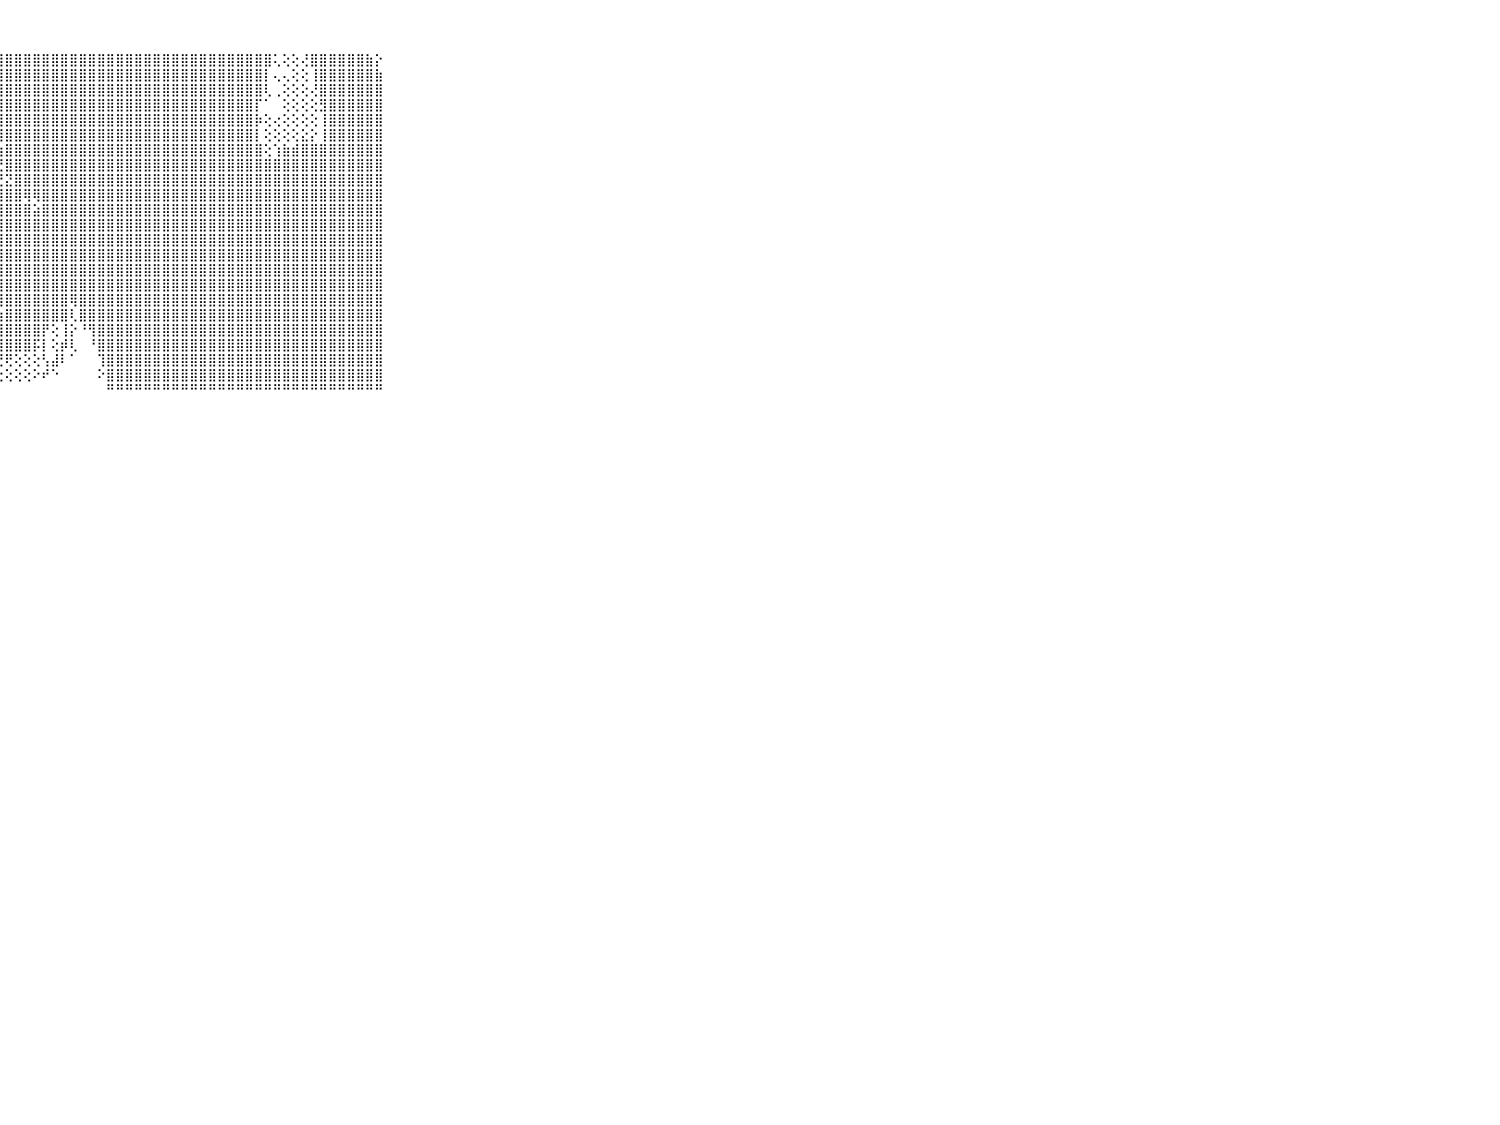

⠀⠀⠀⠀⠀⠀⠀⠀⠀⠀⠀⢕⢸⣿⣿⣿⣿⣿⣿⣿⣿⣿⣿⣿⣿⣿⣿⣿⣿⣿⣿⣿⣿⣿⣿⣿⣿⣿⣿⣿⣿⣿⣿⣿⣿⣿⣿⣿⣿⣿⣿⣿⣿⣿⣿⣿⣿⢅⢕⢕⢜⣿⣿⣿⣿⣿⣿⣷⡕⠀⠀⠀⠀⠀⠀⠀⠀⠀⠀⠀⠀
⠀⠀⠀⠀⠀⠀⠀⠀⠀⠀⠀⢕⢸⣿⣿⣿⣿⣿⣿⣿⣿⣿⣿⣿⣿⣿⣿⣿⣿⣿⣿⣿⣿⣿⣿⣿⣿⣿⣿⣿⣿⣿⣿⣿⣿⣿⣿⣿⣿⣿⣿⣿⣿⣿⣿⣿⡇⢄⢄⢕⢕⢸⣿⣿⣿⣿⣿⣿⣷⠀⠀⠀⠀⠀⠀⠀⠀⠀⠀⠀⠀
⠀⠀⠀⠀⠀⠀⠀⠀⠀⠀⠀⢕⢕⢿⣿⣿⣿⣿⣿⣿⣿⣿⣿⣿⣿⣿⣿⣿⣿⣿⣿⣿⣿⣿⣿⣿⣿⣿⣿⣿⣿⣿⣿⣿⣿⣿⣿⣿⣿⣿⣿⣿⣿⣿⣿⣿⢇⢀⢕⢕⢕⢜⣿⣿⣿⣿⣿⣿⣿⠀⠀⠀⠀⠀⠀⠀⠀⠀⠀⠀⠀
⠀⠀⠀⠀⠀⠀⠀⠀⠀⠀⠀⢕⢕⢸⣿⣿⣿⣿⣿⣿⣿⣿⣿⣿⣿⣿⣿⣿⣿⣿⣿⣿⣿⣿⣿⣿⣿⣿⣿⣿⣿⣿⣿⣿⣿⣿⣿⣿⣿⣿⣿⣿⣿⣿⣿⡏⠁⠀⢕⢕⢕⢕⣻⣿⣿⣿⣿⣿⣿⠀⠀⠀⠀⠀⠀⠀⠀⠀⠀⠀⠀
⠀⠀⠀⠀⠀⠀⠀⠀⠀⠀⠀⢕⢕⢸⣿⣿⣿⣿⣿⣿⣿⣿⣿⣿⣿⣿⣿⣿⣿⣿⣿⣿⣿⣿⣿⣿⣿⣿⣿⣿⣿⣿⣿⣿⣿⣿⣿⣿⣿⣿⣿⣿⣿⣿⣿⡷⢕⢔⢕⢕⢕⢕⢸⣿⣿⣿⣿⣿⣿⠀⠀⠀⠀⠀⠀⠀⠀⠀⠀⠀⠀
⠀⠀⠀⠀⠀⠀⠀⠀⠀⠀⠀⢕⢕⢸⣿⣿⣿⣿⣿⣿⣿⣿⣿⢿⣿⣿⣿⣿⣿⣿⣿⣿⣿⣿⣿⣿⣿⣿⣿⣿⣿⣿⣿⣿⣿⣿⣿⣿⣿⣿⣿⣿⣿⣿⣿⡇⢕⢕⢕⢕⣕⡕⢸⣿⣿⣿⣿⣿⣿⠀⠀⠀⠀⠀⠀⠀⠀⠀⠀⠀⠀
⠀⠀⠀⠀⠀⠀⠀⠀⠀⠀⠀⢕⢕⢱⣿⣿⢟⠋⠝⢑⣌⢝⣁⣕⣜⣻⣷⣷⣿⣿⣿⣿⣿⣿⣿⣿⣿⣿⣿⣿⣿⣿⣿⣿⣿⣿⣿⣿⣿⣿⣿⣿⣿⣿⣿⣿⢕⢱⣷⣾⣿⣿⣿⣿⣿⣿⣿⣿⣿⠀⠀⠀⠀⠀⠀⠀⠀⠀⠀⠀⠀
⠀⠀⠀⠀⠀⠀⠀⠀⠀⠀⠀⢕⢕⢱⡿⠕⢕⢴⢕⢜⢕⢕⢑⡜⣿⡿⢏⣟⣿⣿⣿⣿⣿⣿⣿⣿⣿⣿⣿⣿⣿⣿⣿⣿⣿⣿⣿⣿⣿⣿⣿⣿⣿⣿⣿⣿⣿⣿⣿⣿⣿⣿⣿⣿⣿⣿⣿⣿⣿⠀⠀⠀⠀⠀⠀⠀⠀⠀⠀⠀⠀
⠀⠀⠀⠀⠀⠀⠀⠀⠀⠀⠀⢕⢕⢁⠀⠁⢅⢕⢕⢔⢕⢕⢕⢝⣝⣕⣜⣟⣝⣿⣿⣿⣿⣿⣿⣿⣿⣿⣿⣿⣿⣿⣿⣿⣿⣿⣿⣿⣿⣿⣿⣿⣿⣿⣿⣿⣿⣿⣿⣿⣿⣿⣿⣿⣿⣿⣿⣿⣿⠀⠀⠀⠀⠀⠀⠀⠀⠀⠀⠀⠀
⠀⠀⠀⠀⠀⠀⠀⠀⠀⠀⠀⢕⢕⠀⢀⢄⢕⢕⢅⢅⣔⣵⣾⣿⣿⣿⣿⣿⣿⣿⢿⢿⣿⣿⣿⣿⣿⣿⣿⣿⣿⣿⣿⣿⣿⣿⣿⣿⣿⣿⣿⣿⣿⣿⣿⣿⣿⣿⣿⣿⣿⣿⣿⣿⣿⣿⣿⣿⣿⠀⠀⠀⠀⠀⠀⠀⠀⠀⠀⠀⠀
⠀⠀⠀⠀⠀⠀⠀⠀⠀⠀⠀⢕⢕⢔⢕⢕⢕⣵⣾⣿⣿⣿⣿⣿⣿⣿⣿⣿⣿⣿⣿⣵⣿⣿⣿⣿⣿⣿⣿⣿⣿⣿⣿⣿⣿⣿⣿⣿⣿⣿⣿⣿⣿⣿⣿⣿⣿⣿⣿⣿⣿⣿⣿⣿⣿⣿⣿⣿⣿⠀⠀⠀⠀⠀⠀⠀⠀⠀⠀⠀⠀
⠀⠀⠀⠀⠀⠀⠀⠀⠀⠀⠀⢕⢕⢕⢕⢕⣾⣿⣿⣿⣿⣿⣿⣿⣿⣿⣿⣿⣿⣿⣿⣿⣿⣿⣿⣿⣿⣿⣿⣿⣿⣿⣿⣿⣿⣿⣿⣿⣿⣿⣿⣿⣿⣿⣿⣿⣿⣿⣿⣿⣿⣿⣿⣿⣿⣿⣿⣿⣿⠀⠀⠀⠀⠀⠀⠀⠀⠀⠀⠀⠀
⠀⠀⠀⠀⠀⠀⠀⠀⠀⠀⠀⢕⢕⢱⢕⢕⣿⣿⣿⣿⣿⣿⣿⣿⣿⣿⣾⢿⣿⣿⣿⣿⣿⣿⣿⣿⣿⣿⣿⣿⣿⣿⣿⣿⣿⣿⣿⣿⣿⣿⣿⣿⣿⣿⣿⣿⣿⣿⣿⣿⣿⣿⣿⣿⣿⣿⣿⣿⣿⠀⠀⠀⠀⠀⠀⠀⠀⠀⠀⠀⠀
⠀⠀⠀⠀⠀⠀⠀⠀⠀⠀⠀⢕⢕⢸⣇⢑⢿⣿⣿⣯⣿⣿⣿⣿⣿⣿⣷⣾⣿⣿⣿⣿⣿⣿⣿⣿⣿⣿⣿⣿⣿⣿⣿⣿⣿⣿⣿⣿⣿⣿⣿⣿⣿⣿⣿⣿⣿⣿⣿⣿⣿⣿⣿⣿⣿⣿⣿⣿⣿⠀⠀⠀⠀⠀⠀⠀⠀⠀⠀⠀⠀
⠀⠀⠀⠀⠀⠀⠀⠀⠀⠀⠀⢕⢕⣿⣿⣕⢜⣿⣿⣫⣼⣿⣿⣿⣿⣿⣿⣿⣿⣿⣿⣿⣿⣿⣿⣿⣿⣿⣿⣿⣿⣿⣿⣿⣿⣿⣿⣿⣿⣿⣿⣿⣿⣿⣿⣿⣿⣿⣿⣿⣿⣿⣿⣿⣿⣿⣿⣿⣿⠀⠀⠀⠀⠀⠀⠀⠀⠀⠀⠀⠀
⠀⠀⠀⠀⠀⠀⠀⠀⠀⠀⠀⢕⢕⢿⣿⣿⣧⣿⣿⣿⣿⣿⣿⣿⡟⣻⣿⣿⣿⣿⣿⣿⣿⣿⣿⣿⣿⣿⣿⣿⣿⣿⣿⣿⣿⣿⣿⣿⣿⣿⣿⣿⣿⣿⣿⣿⣿⣿⣿⣿⣿⣿⣿⣿⣿⣿⣿⣿⣿⠀⠀⠀⠀⠀⠀⠀⠀⠀⠀⠀⠀
⠀⠀⠀⠀⠀⠀⠀⠀⠀⠀⠀⢕⢕⣸⣿⣿⣿⣿⣿⣿⣿⣿⣷⣾⣿⣿⣿⣿⣿⣿⣿⣿⣿⣿⣿⢿⣿⣿⣿⣿⣿⣿⣿⣿⣿⣿⣿⣿⣿⣿⣿⣿⣿⣿⣿⣿⣿⣿⣿⣿⣿⣿⣿⣿⣿⣿⣿⣿⣿⠀⠀⠀⠀⠀⠀⠀⠀⠀⠀⠀⠀
⠀⠀⠀⠀⠀⠀⠀⠀⠀⠀⠀⢕⢕⣿⣿⣿⣿⣿⣿⣿⣿⣿⡿⢏⢻⢷⣇⣵⣿⣿⣿⣿⣿⣿⣿⢇⣿⣿⣿⣿⣿⣿⣿⣿⣿⣿⣿⣿⣿⣿⣿⣿⣿⣿⣿⣿⣿⣿⣿⣿⣿⣿⣿⣿⣿⣿⣿⣿⣿⠀⠀⠀⠀⠀⠀⠀⠀⠀⠀⠀⠀
⠀⠀⠀⠀⠀⠀⠀⠀⠀⠀⠀⢕⢕⣿⣿⣿⣿⣿⣿⣿⣿⣿⣿⣿⣾⣿⢟⣿⣿⣿⣿⣿⡟⢕⢸⡕⠘⢻⣿⣿⣿⣿⣿⣿⣿⣿⣿⣿⣿⣿⣿⣿⣿⣿⣿⣿⣿⣿⣿⣿⣿⣿⣿⣿⣿⣿⣿⣿⣿⠀⠀⠀⠀⠀⠀⠀⠀⠀⠀⠀⠀
⠀⠀⠀⠀⠀⠀⠀⠀⠀⠀⠀⢁⢕⣼⣿⣿⣿⣿⣿⣿⣿⣿⢿⣿⣿⣷⣿⣿⣿⣿⣿⡯⡇⢕⡾⢇⠀⠘⣿⣿⣿⣿⣿⣿⣿⣿⣿⣿⣿⣿⣿⣿⣿⣿⣿⣿⣿⣿⣿⣿⣿⣿⣿⣿⣿⣿⣿⣿⣿⠀⠀⠀⠀⠀⠀⠀⠀⠀⠀⠀⠀
⠀⠀⠀⠀⠀⠀⠀⠀⠀⠀⠀⢔⢕⣿⣿⣿⣿⣿⣿⣿⣿⣿⣮⠙⢿⣿⣿⢟⢟⢕⢕⢕⢣⣼⠇⠁⠀⠀⢹⣿⣿⣿⣿⣿⣿⣿⣿⣿⣿⣿⣿⣿⣿⣿⣿⣿⣿⣿⣿⣿⣿⣿⣿⣿⣿⣿⣿⣿⣿⠀⠀⠀⠀⠀⠀⠀⠀⠀⠀⠀⠀
⠀⠀⠀⠀⠀⠀⠀⠀⠀⠀⠀⢕⢕⣿⣿⣿⣿⣿⣿⣿⣿⣿⣿⡔⢁⠘⢕⢕⢕⢕⢕⠕⠞⠑⠀⠀⠀⠀⠕⣿⣿⣿⣿⣿⣿⣿⣿⣿⣿⣿⣿⣿⣿⣿⣿⣿⣿⣿⣿⣿⣿⣿⣿⣿⣿⣿⣿⣿⣿⠀⠀⠀⠀⠀⠀⠀⠀⠀⠀⠀⠀
⠀⠀⠀⠀⠀⠀⠀⠀⠀⠀⠀⠑⠑⠛⠛⠛⠛⠛⠛⠛⠛⠛⠛⠓⠐⠀⠀⠀⠀⠀⠀⠀⠀⠀⠀⠀⠀⠀⠀⠛⠛⠛⠛⠛⠛⠛⠛⠛⠛⠛⠛⠛⠛⠛⠛⠛⠛⠛⠛⠛⠛⠛⠛⠛⠛⠛⠛⠛⠛⠀⠀⠀⠀⠀⠀⠀⠀⠀⠀⠀⠀